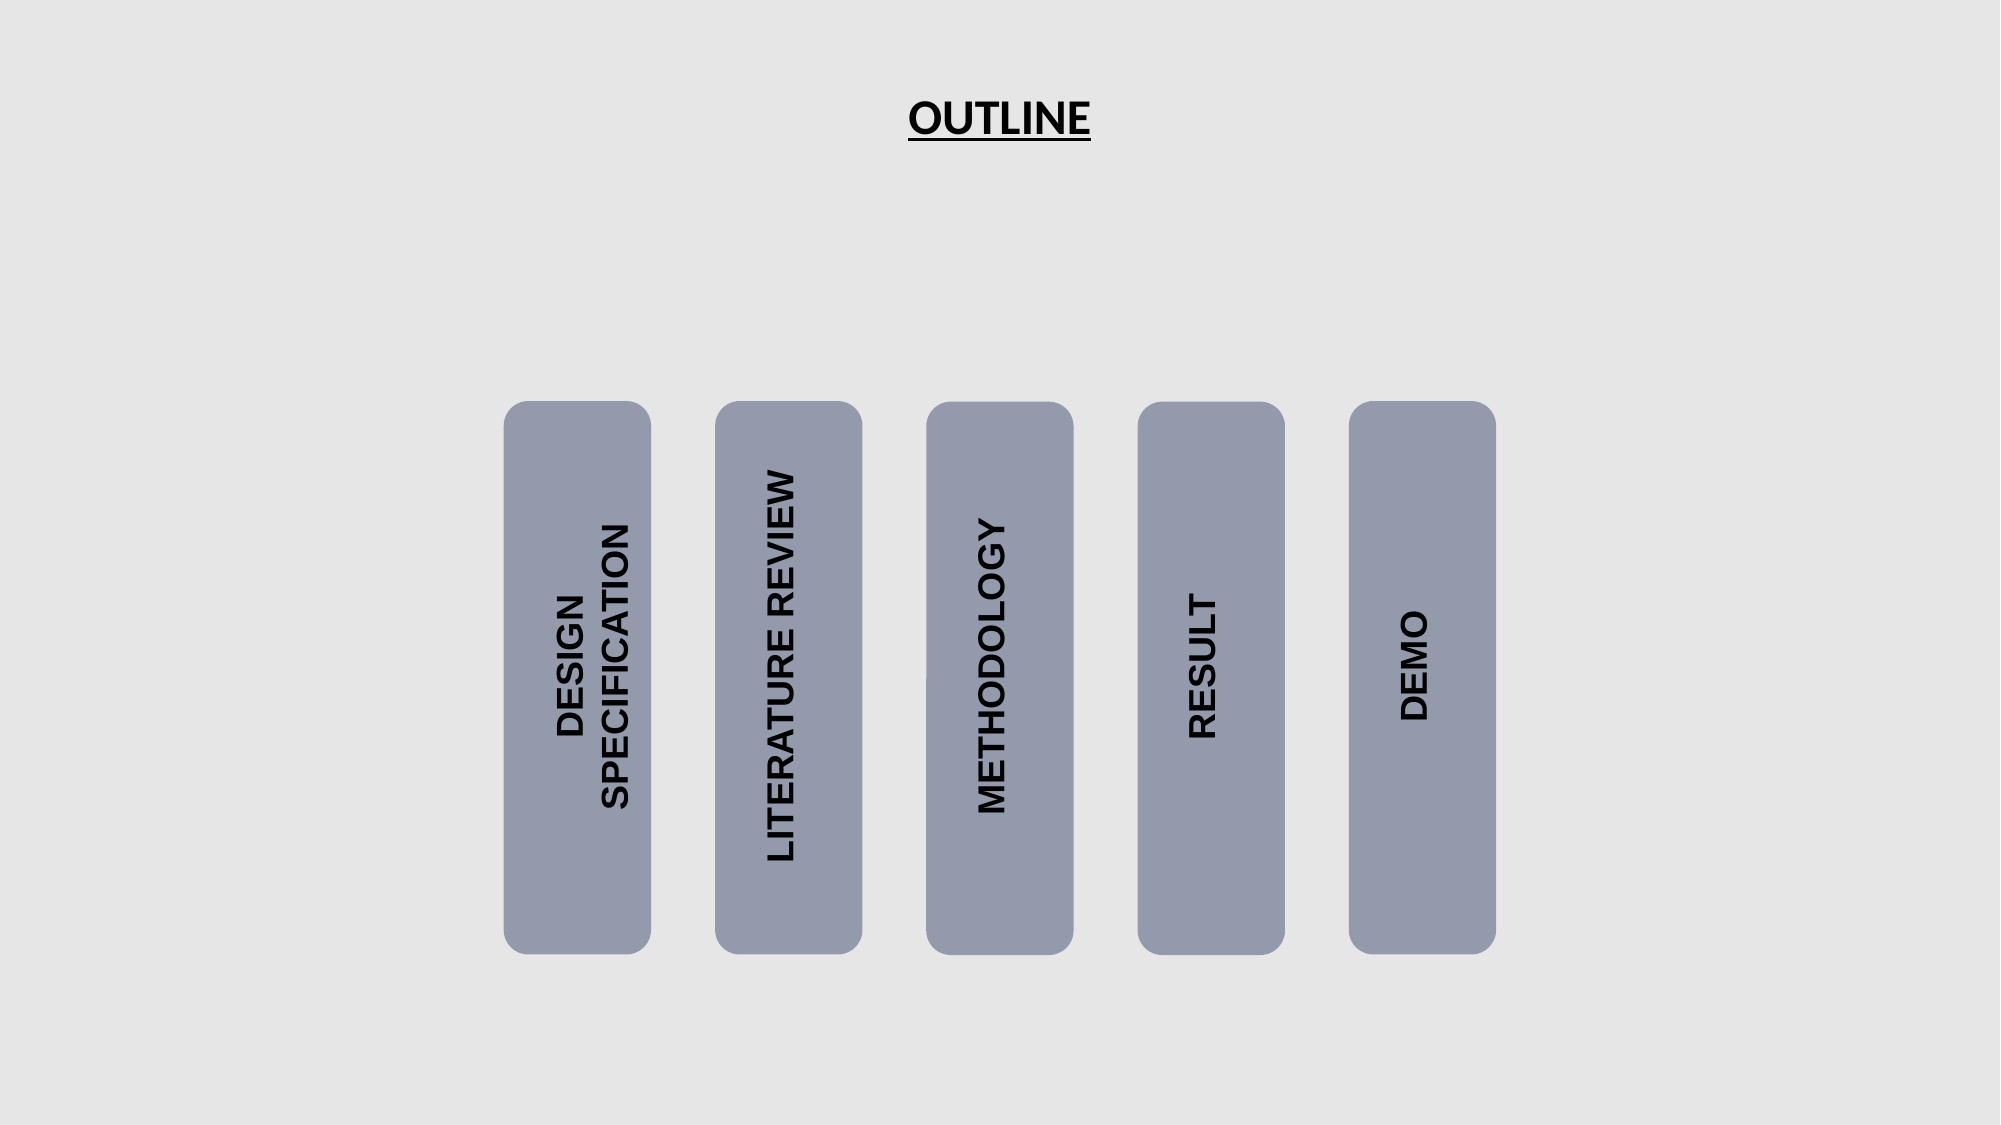

OUTLINE

DEMO
RESULT
DESIGN SPECIFICATION
LITERATURE REVIEW
METHODOLOGY